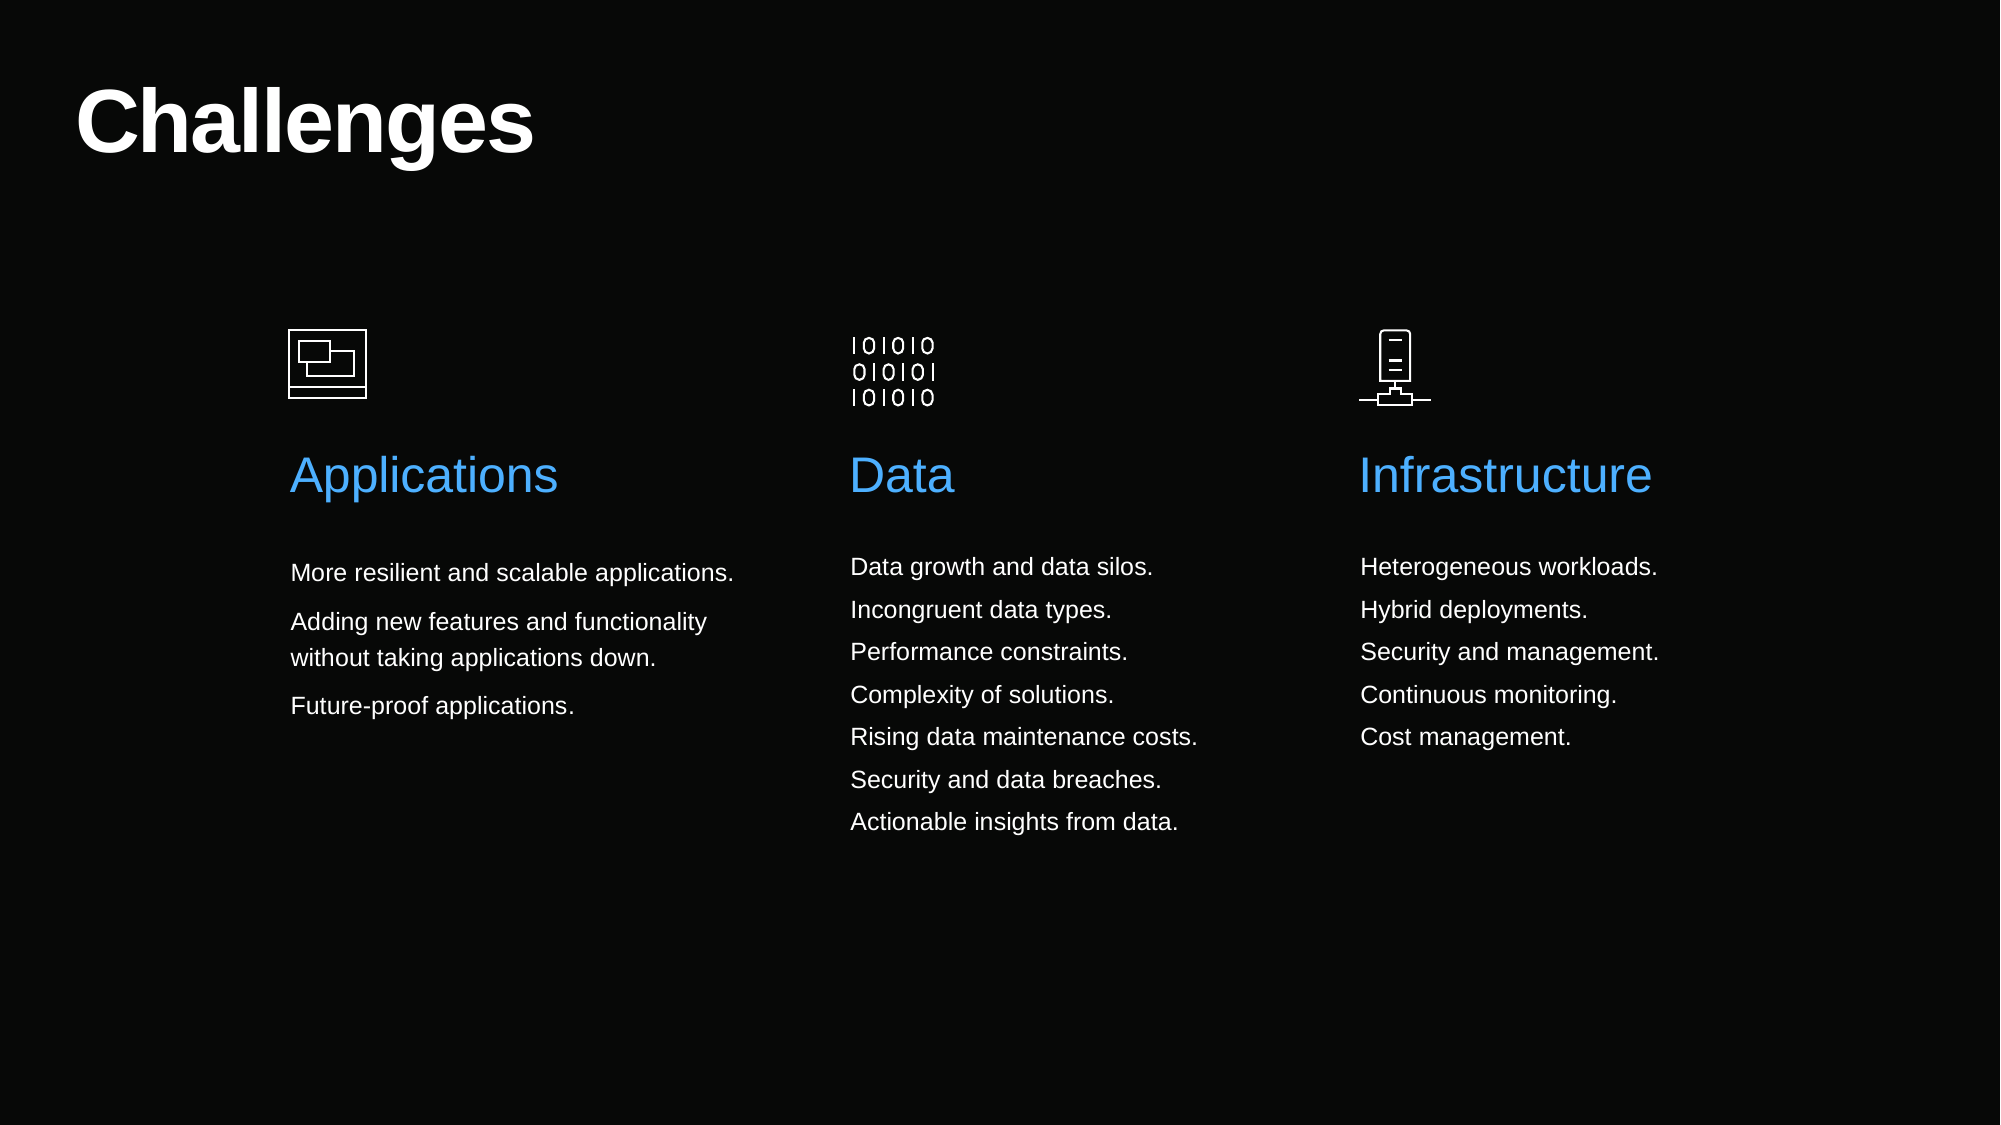

# Challenges

Applications
More resilient and scalable applications.
Adding new features and functionality without taking applications down.
Future-proof applications.

Infrastructure
Heterogeneous workloads.
Hybrid deployments.
Security and management.
Continuous monitoring.
Cost management.

Data
Data growth and data silos.
Incongruent data types.
Performance constraints.
Complexity of solutions.
Rising data maintenance costs.
Security and data breaches.
Actionable insights from data.